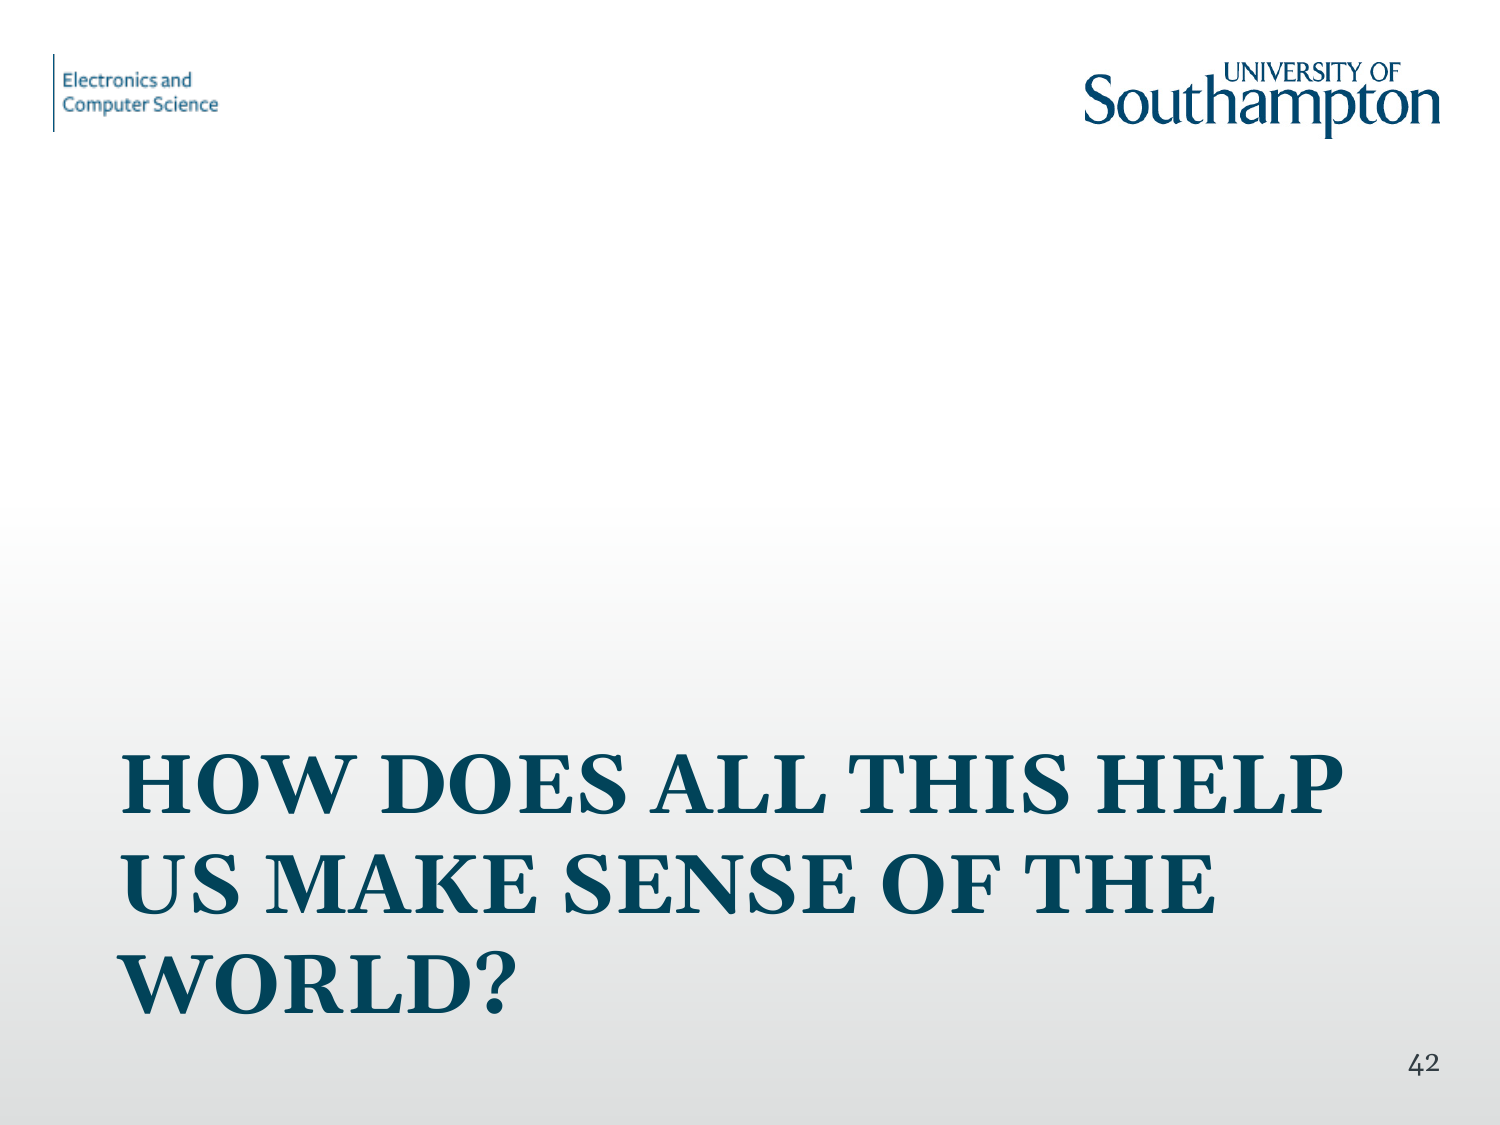

# How does all this Help us make sense of the world?
42